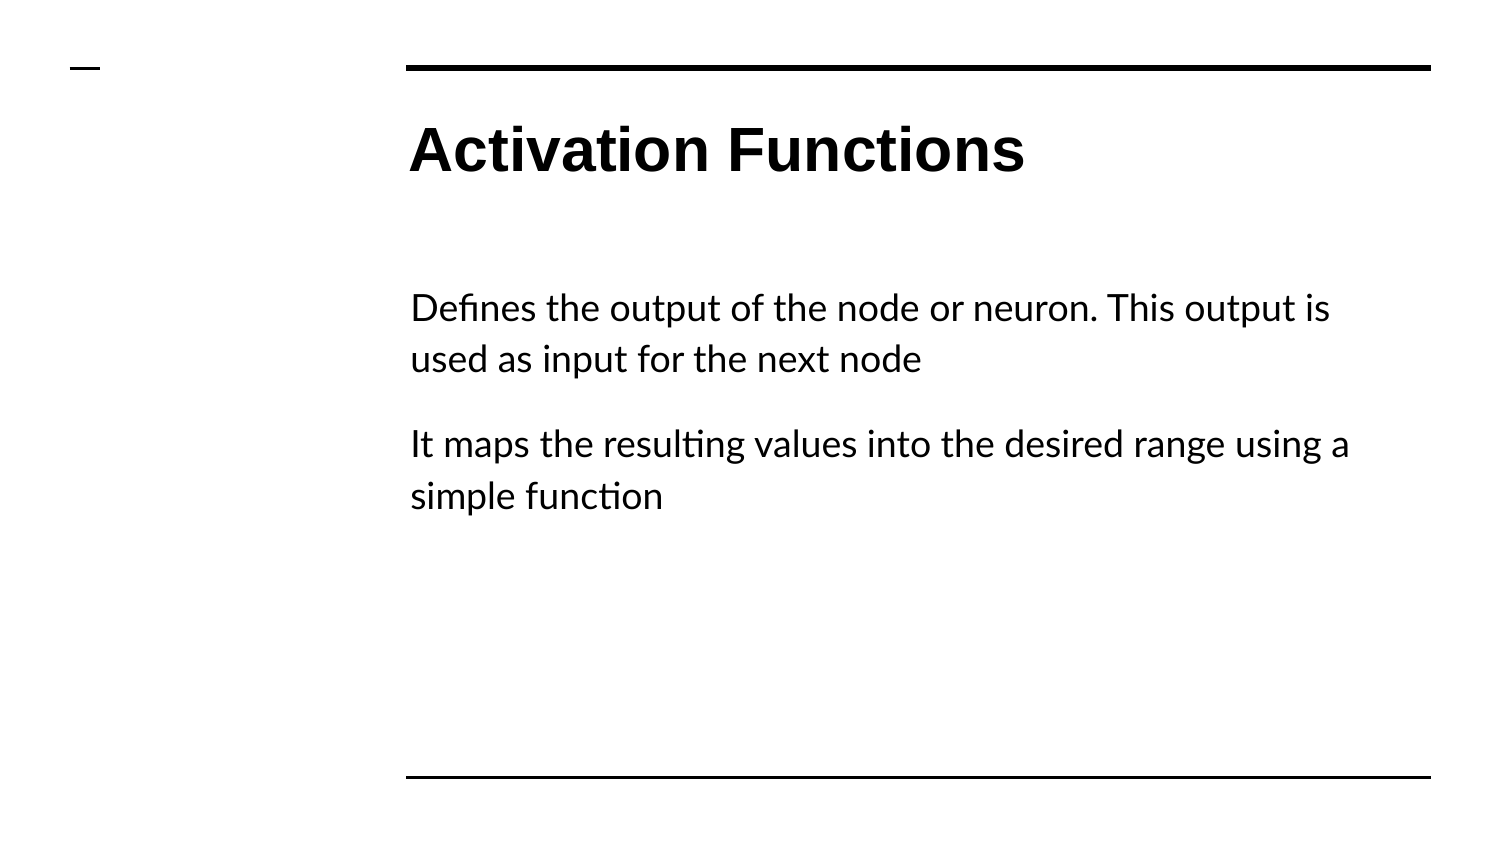

# Activation Functions
Defines the output of the node or neuron. This output is used as input for the next node
It maps the resulting values into the desired range using a simple function